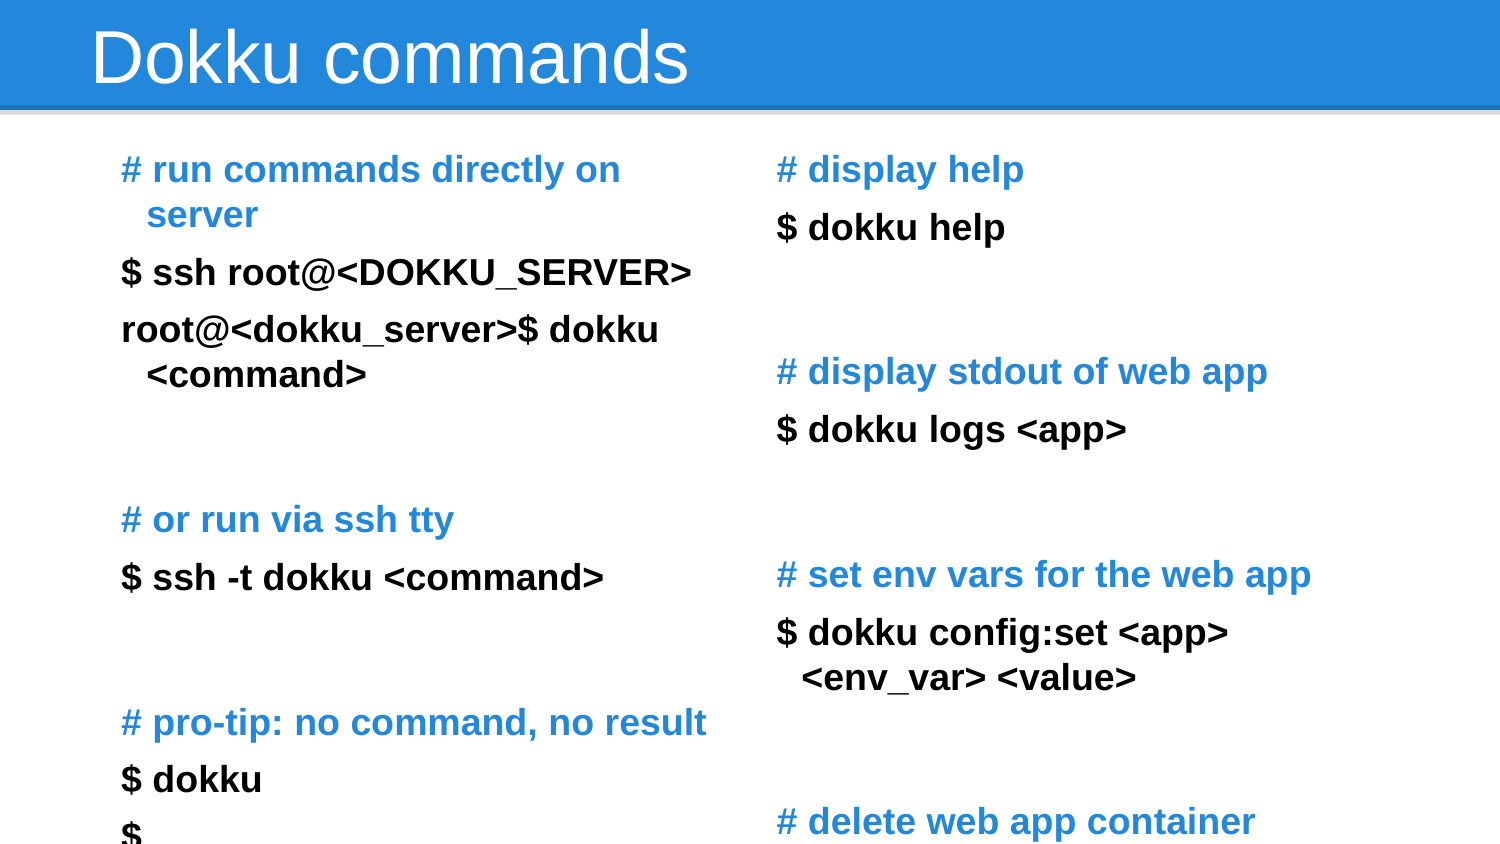

# Dokku commands
# run commands directly on server
$ ssh root@<DOKKU_SERVER>
root@<dokku_server>$ dokku <command>

# or run via ssh tty
$ ssh -t dokku <command>

# pro-tip: no command, no result
$ dokku
$
# display help
$ dokku help

# display stdout of web app
$ dokku logs <app>

# set env vars for the web app
$ dokku config:set <app> <env_var> <value>

# delete web app container
$ dokku delete <app>